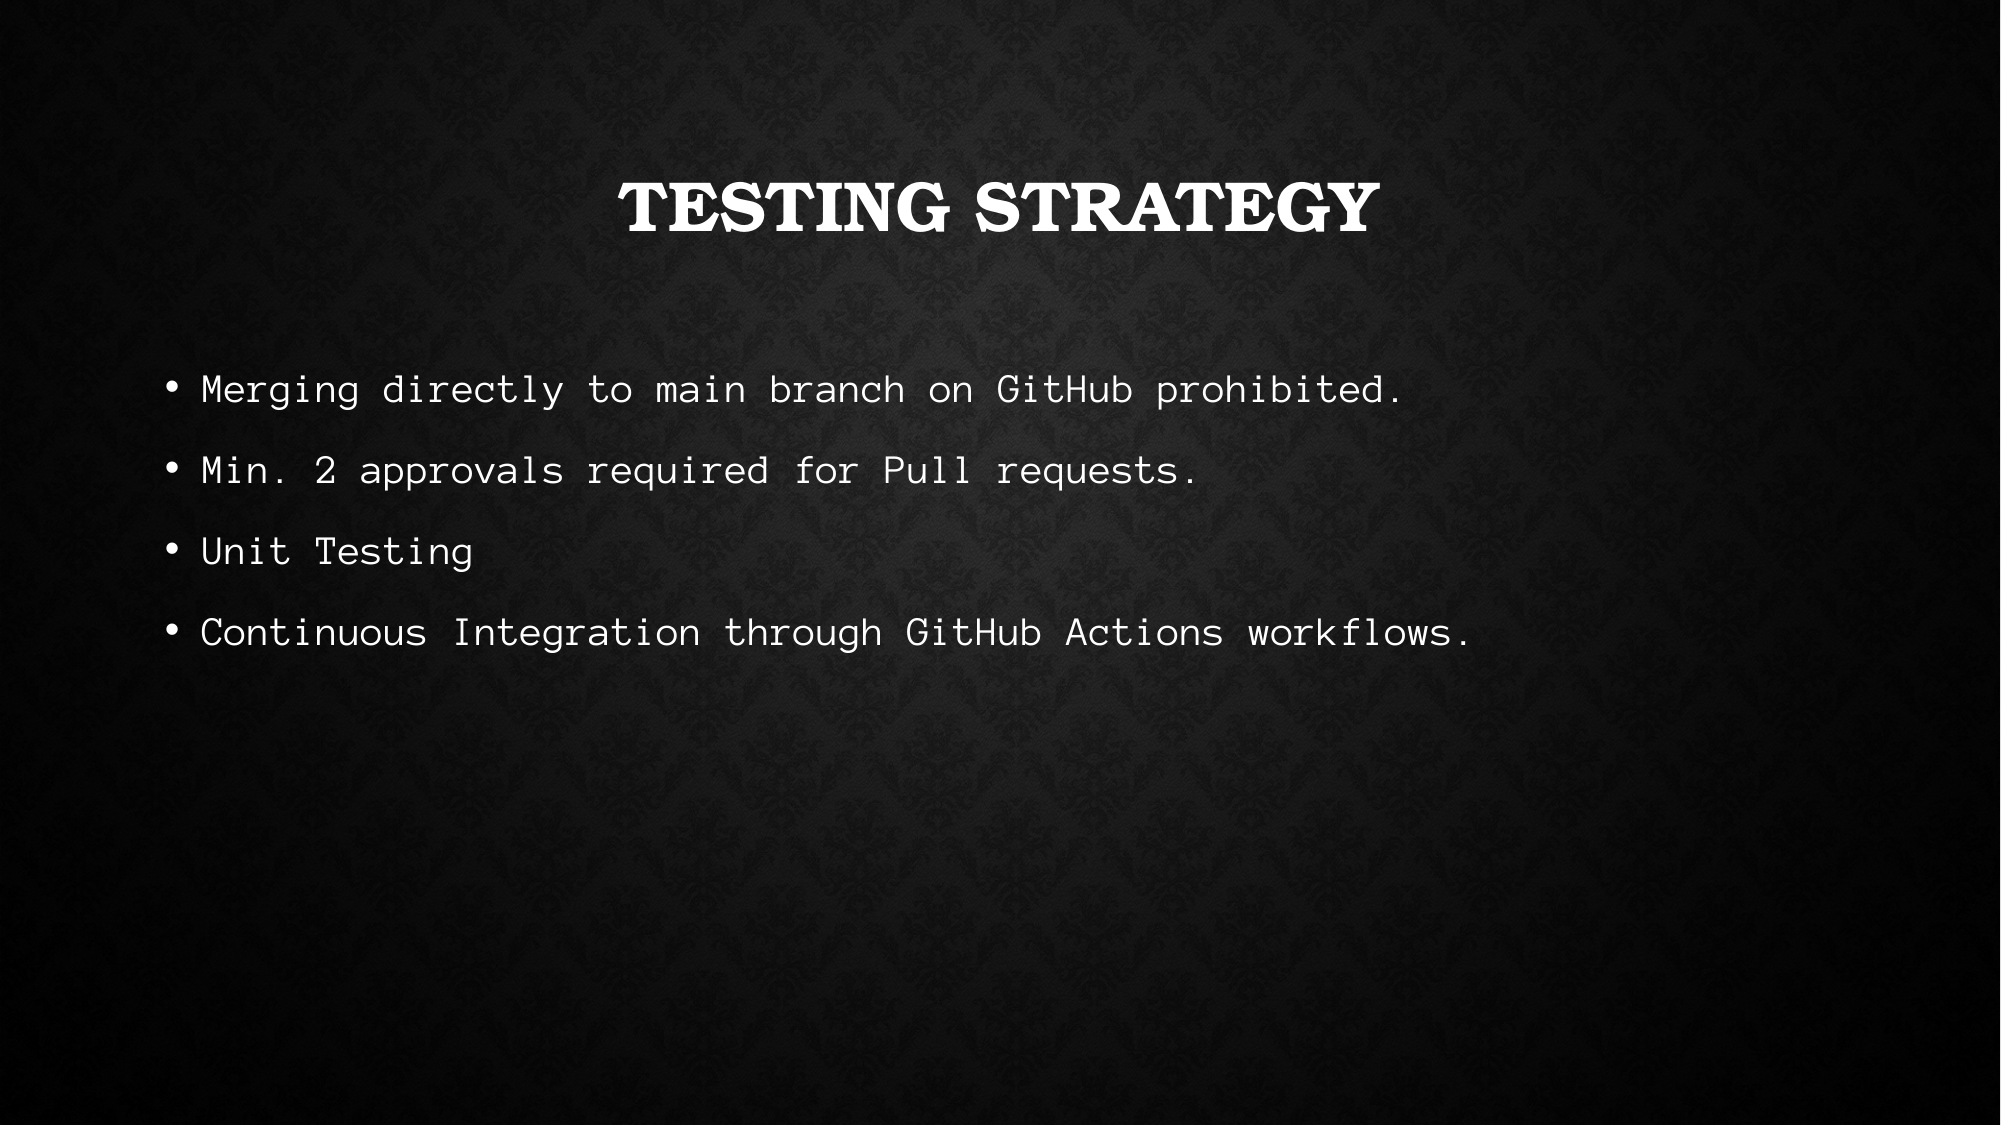

# Testing strategy
Merging directly to main branch on GitHub prohibited.
Min. 2 approvals required for Pull requests.
Unit Testing
Continuous Integration through GitHub Actions workflows.